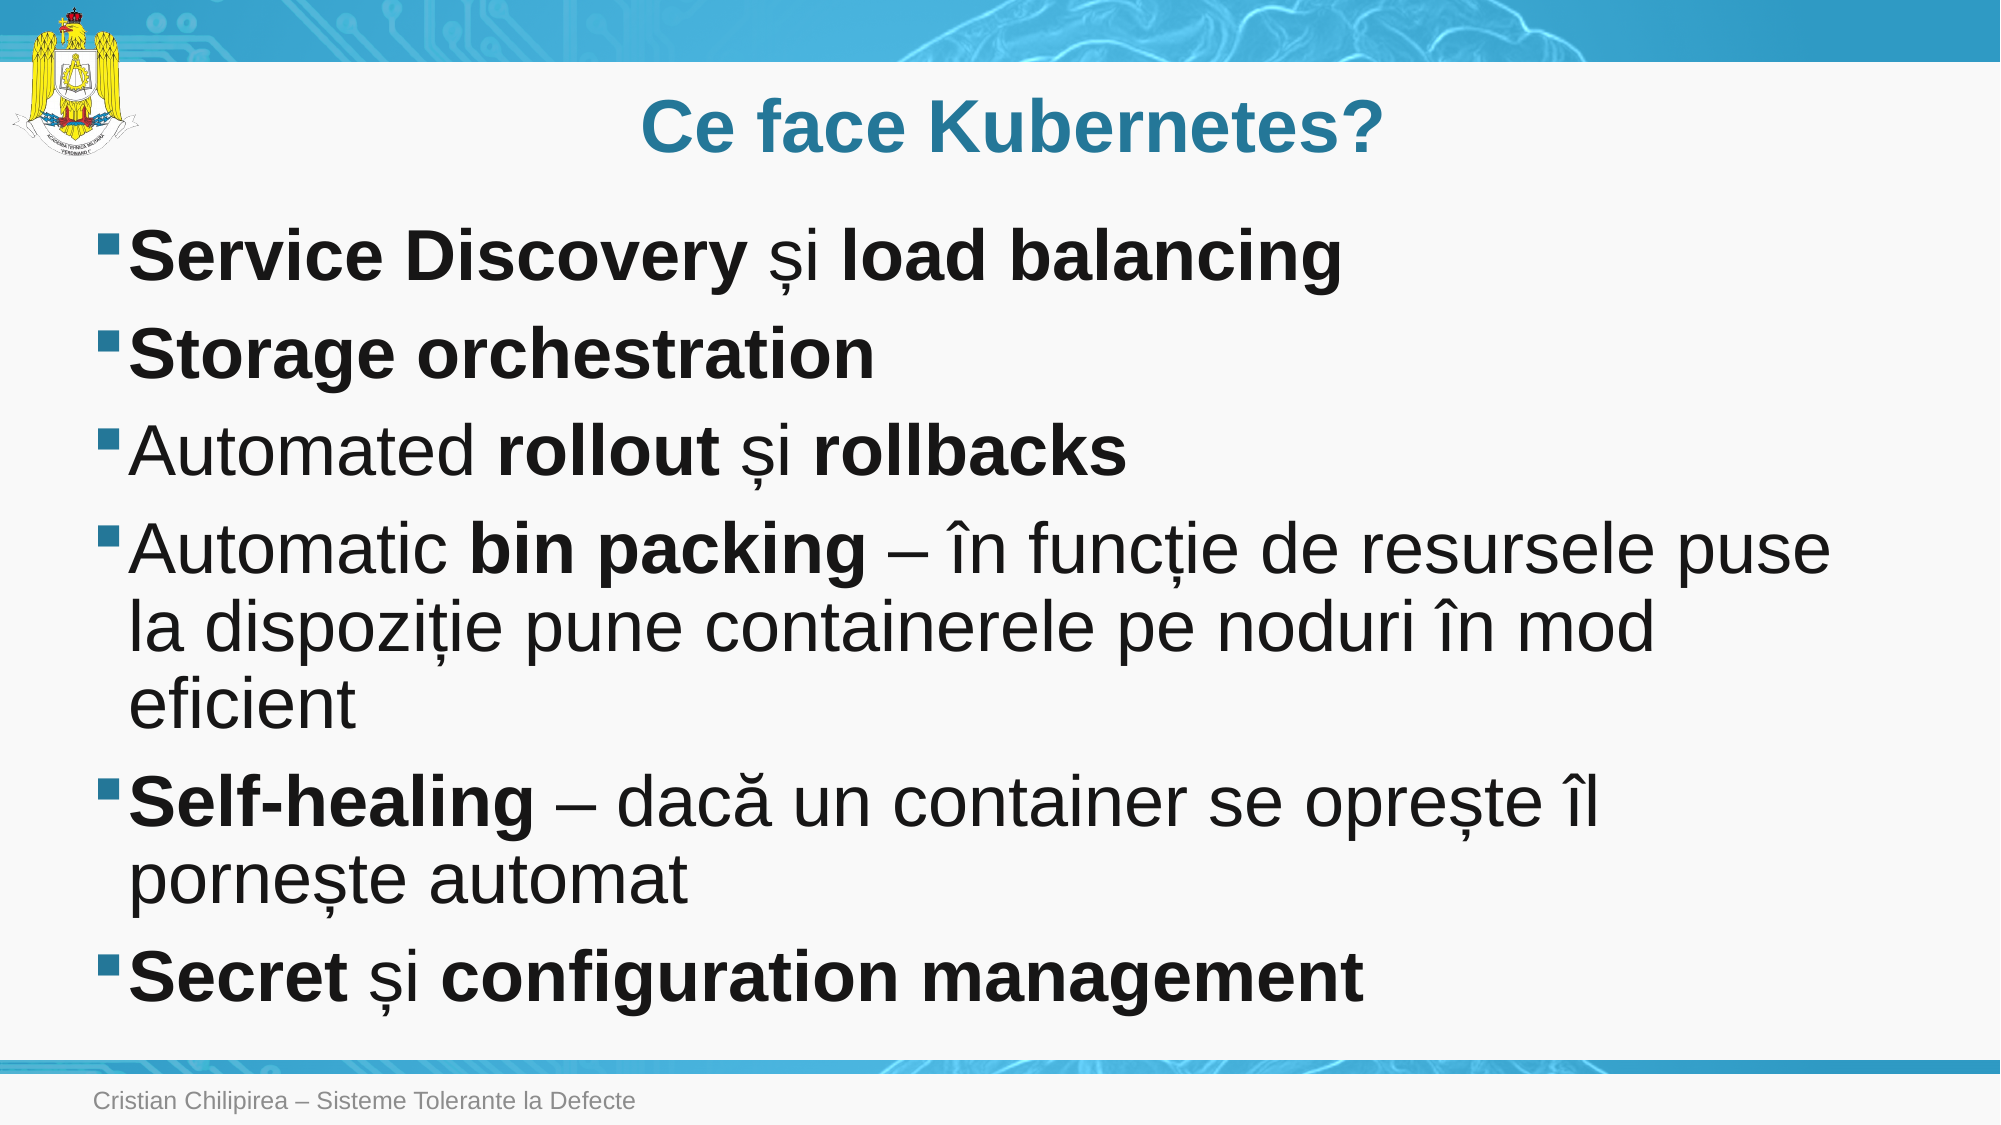

# Ce face Kubernetes?
Service Discovery și load balancing
Storage orchestration
Automated rollout și rollbacks
Automatic bin packing – în funcție de resursele puse la dispoziție pune containerele pe noduri în mod eficient
Self-healing – dacă un container se oprește îl pornește automat
Secret și configuration management

Cristian Chilipirea – Sisteme Tolerante la Defecte